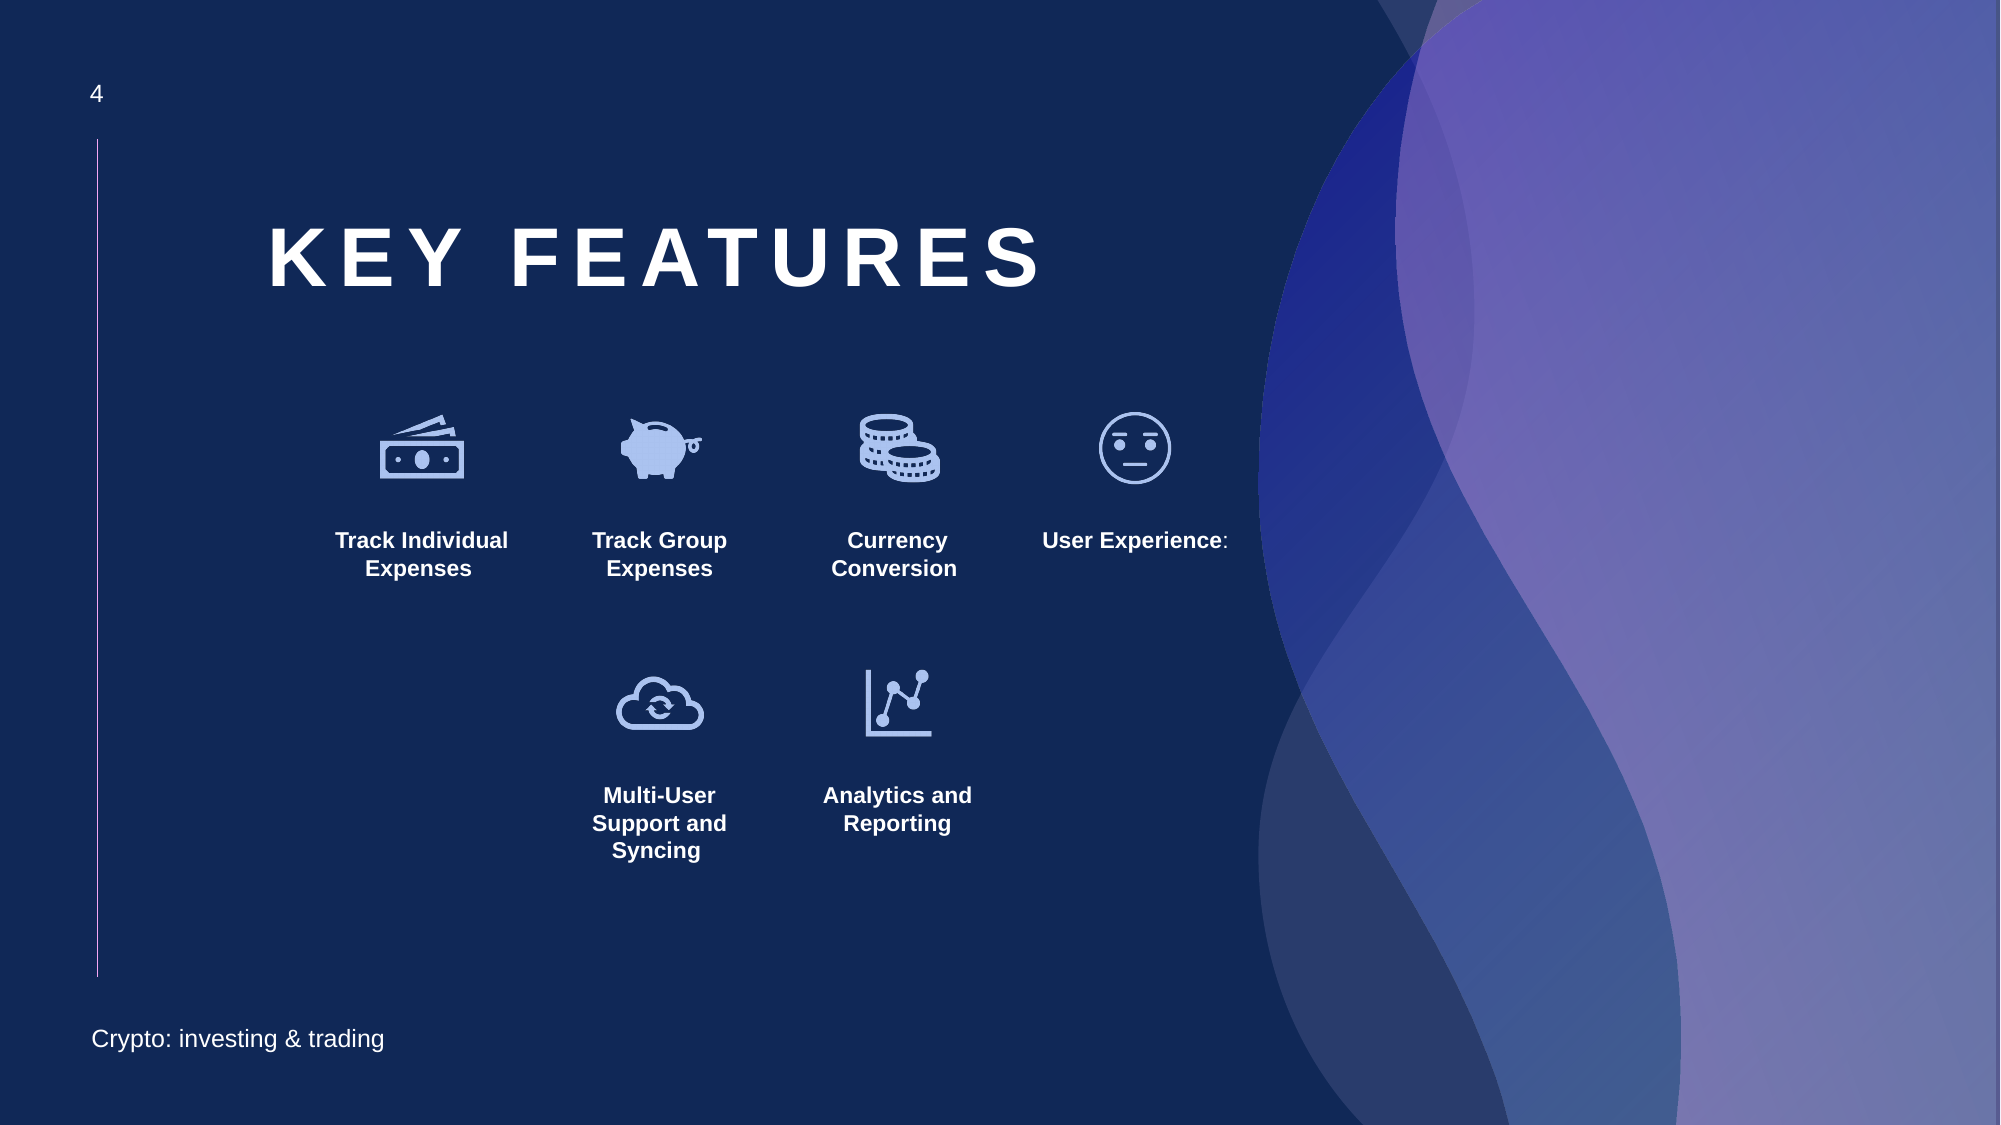

4
# Key Features
Track Individual Expenses
Track Group Expenses
Currency Conversion
User Experience:
Multi-User Support and Syncing
Analytics and Reporting
Crypto: investing & trading